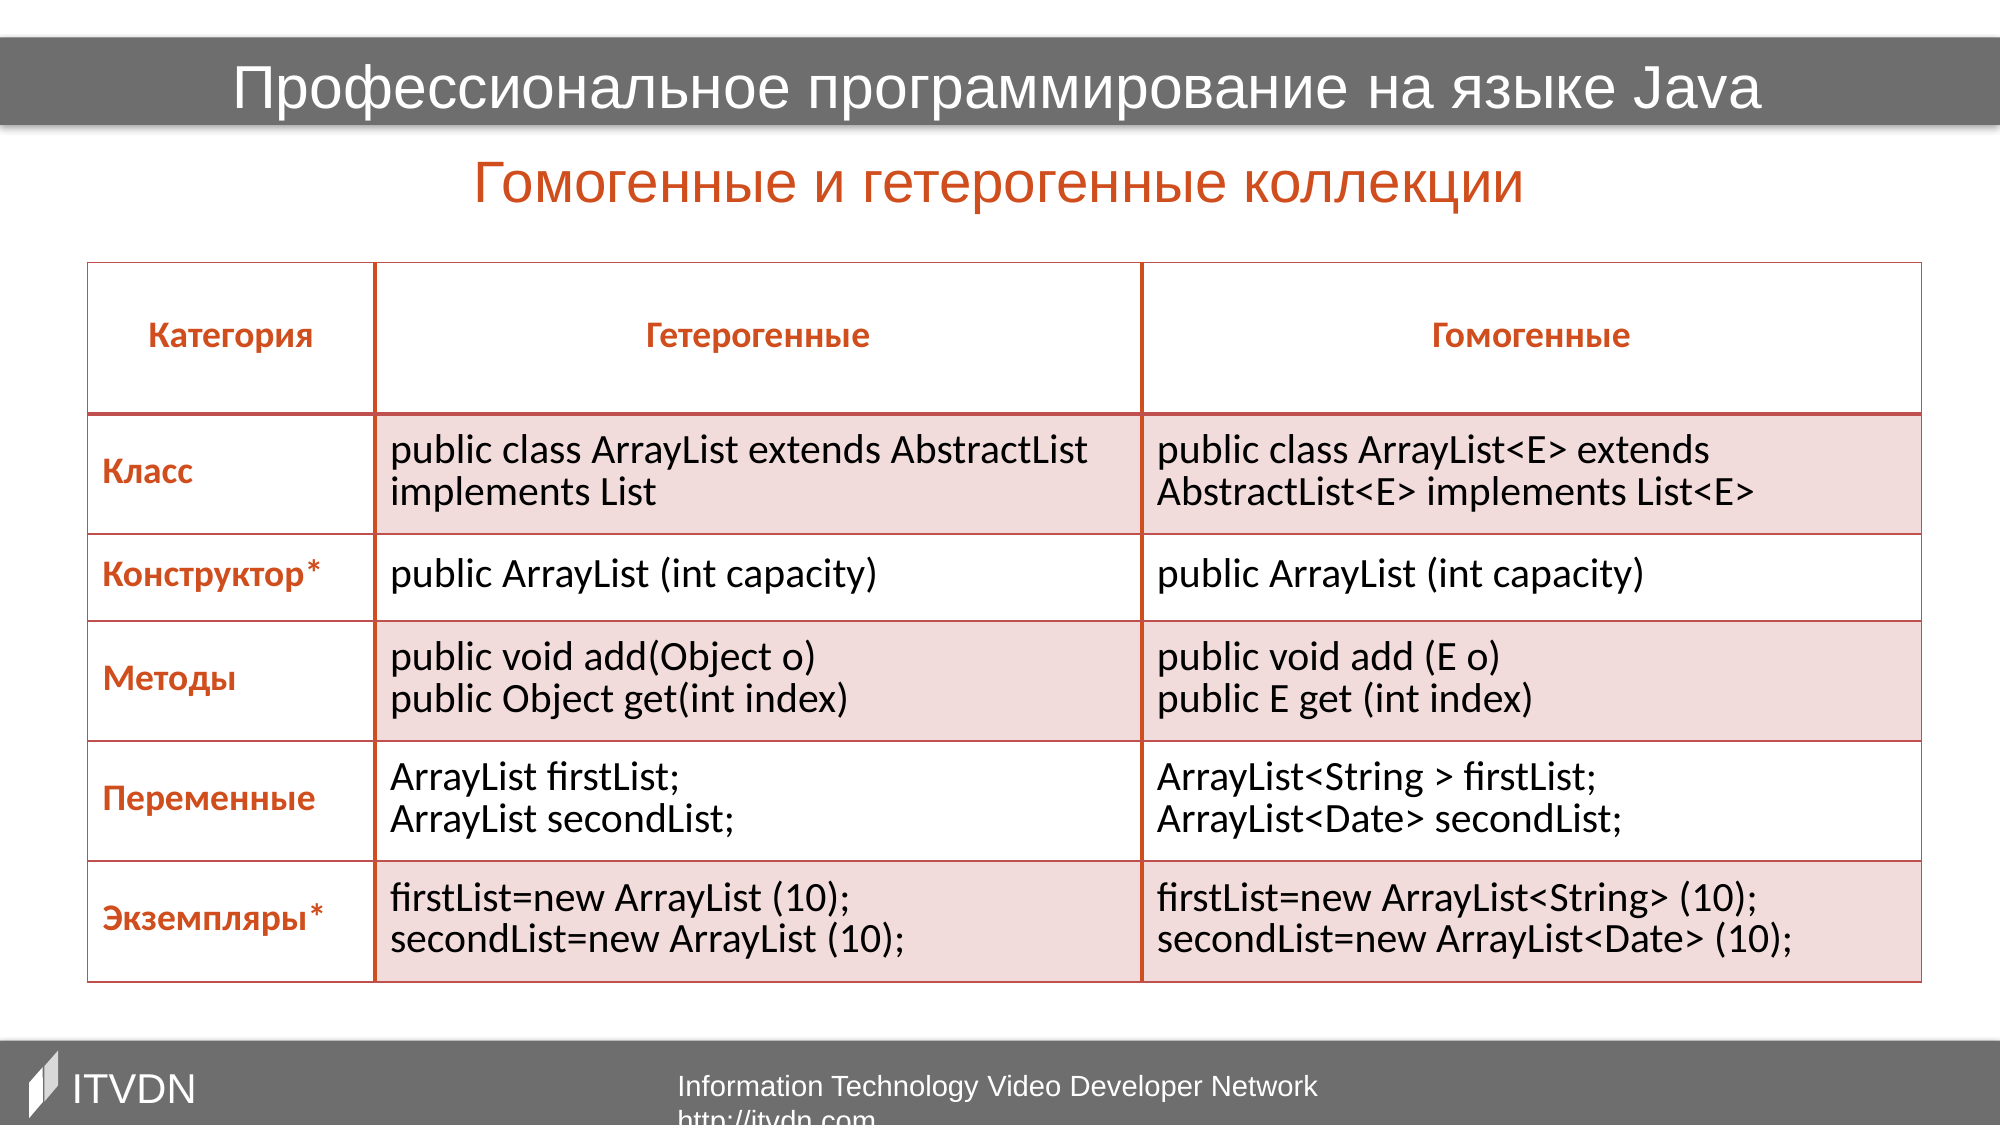

Профессиональное программирование на языке Java
Гомогенные и гетерогенные коллекции
| Категория | Гетерогенные | Гомогенные |
| --- | --- | --- |
| Класс | public class ArrayList extends AbstractList implements List | public class ArrayList<E> extends AbstractList<E> implements List<E> |
| Конструктор\* | public ArrayList (int capacity) | public ArrayList (int capacity) |
| Методы | public void add(Object o) public Object get(int index) | public void add (E o) public E get (int index) |
| Переменные | ArrayList firstList; ArrayList secondList; | ArrayList<String > firstList; ArrayList<Date> secondList; |
| Экземпляры\* | firstList=new ArrayList (10); secondList=new ArrayList (10); | firstList=new ArrayList<String> (10); secondList=new ArrayList<Date> (10); |

ITVDN
Information Technology Video Developer Network                                                       http://itvdn.com